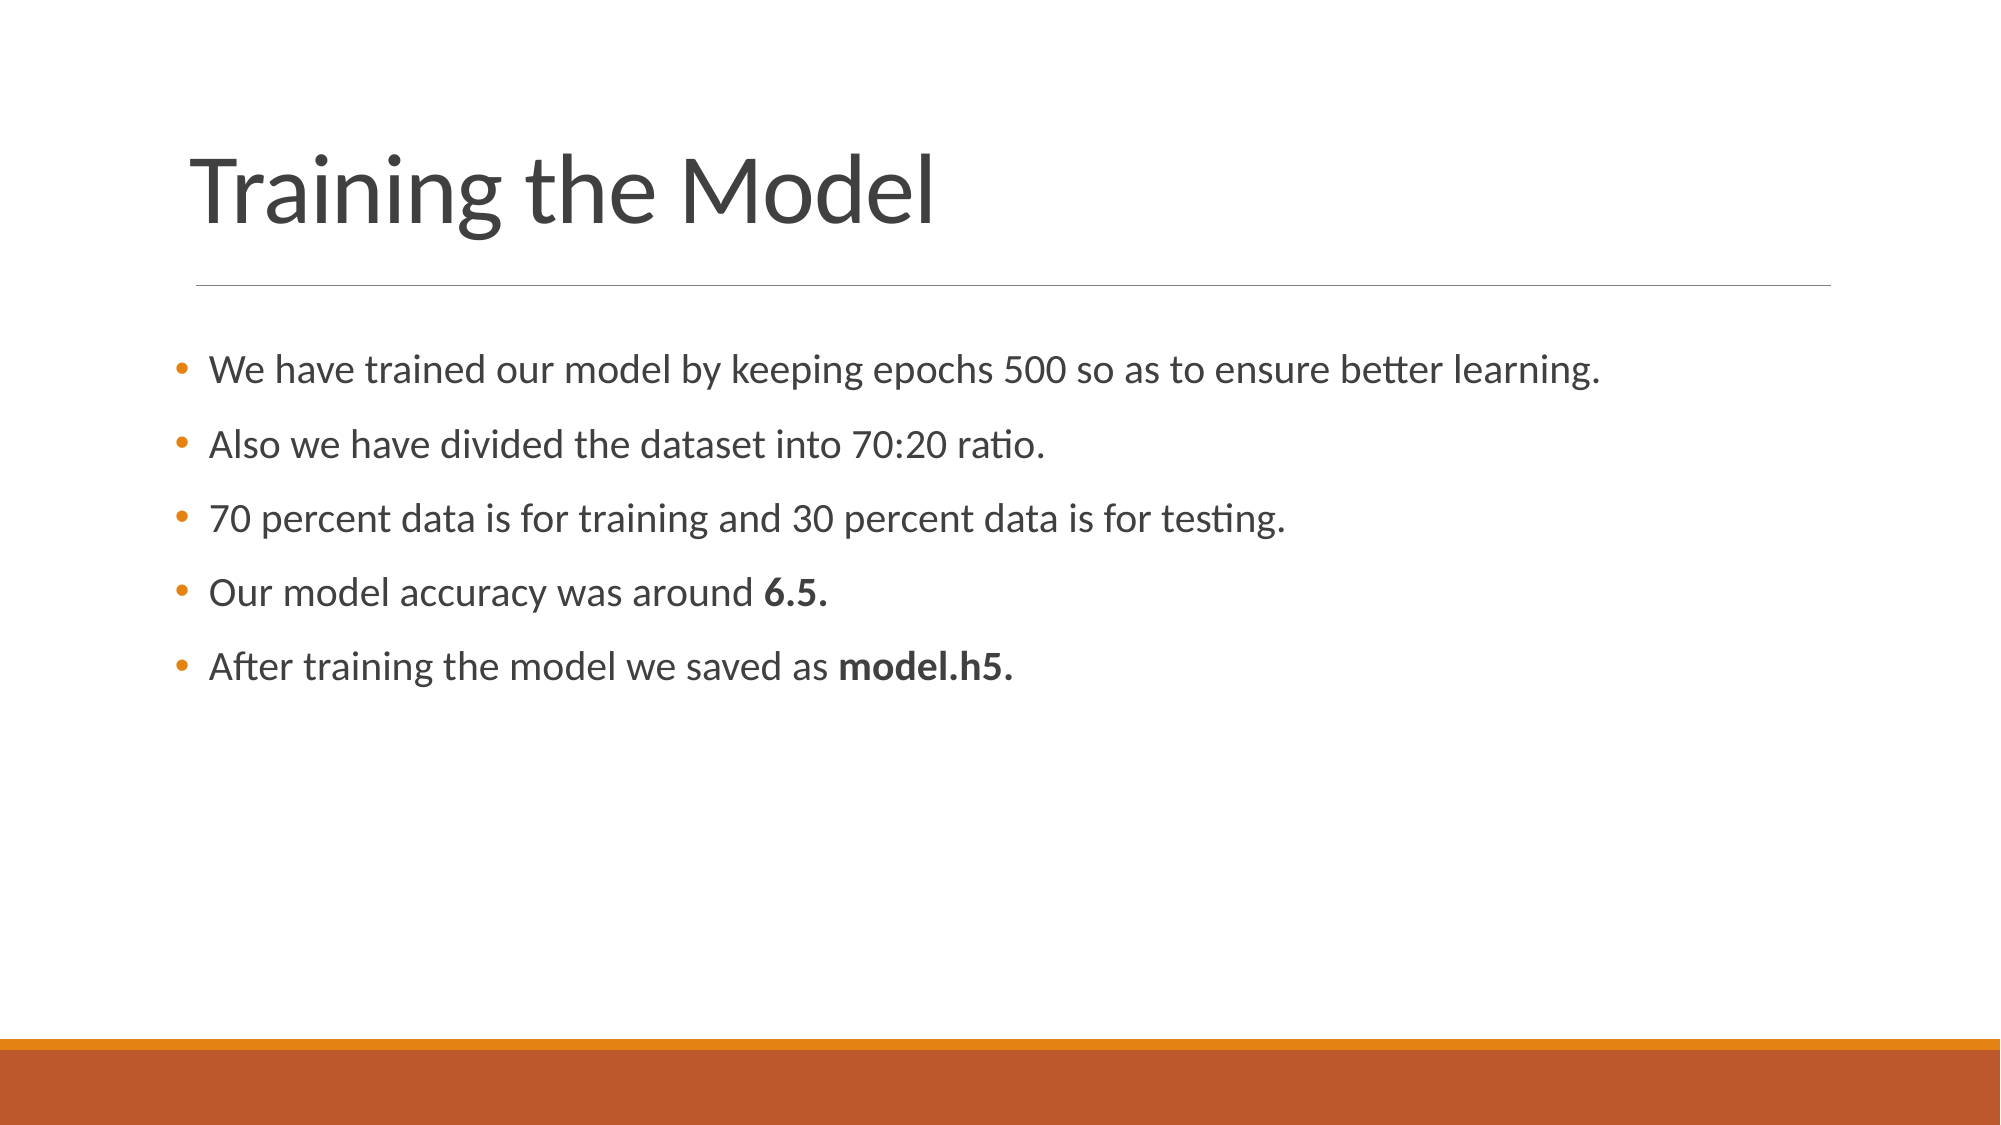

# Training the Model
  We have trained our model by keeping epochs 500 so as to ensure better learning.
  Also we have divided the dataset into 70:20 ratio.
  70 percent data is for training and 30 percent data is for testing.
  Our model accuracy was around 6.5.
  After training the model we saved as model.h5.